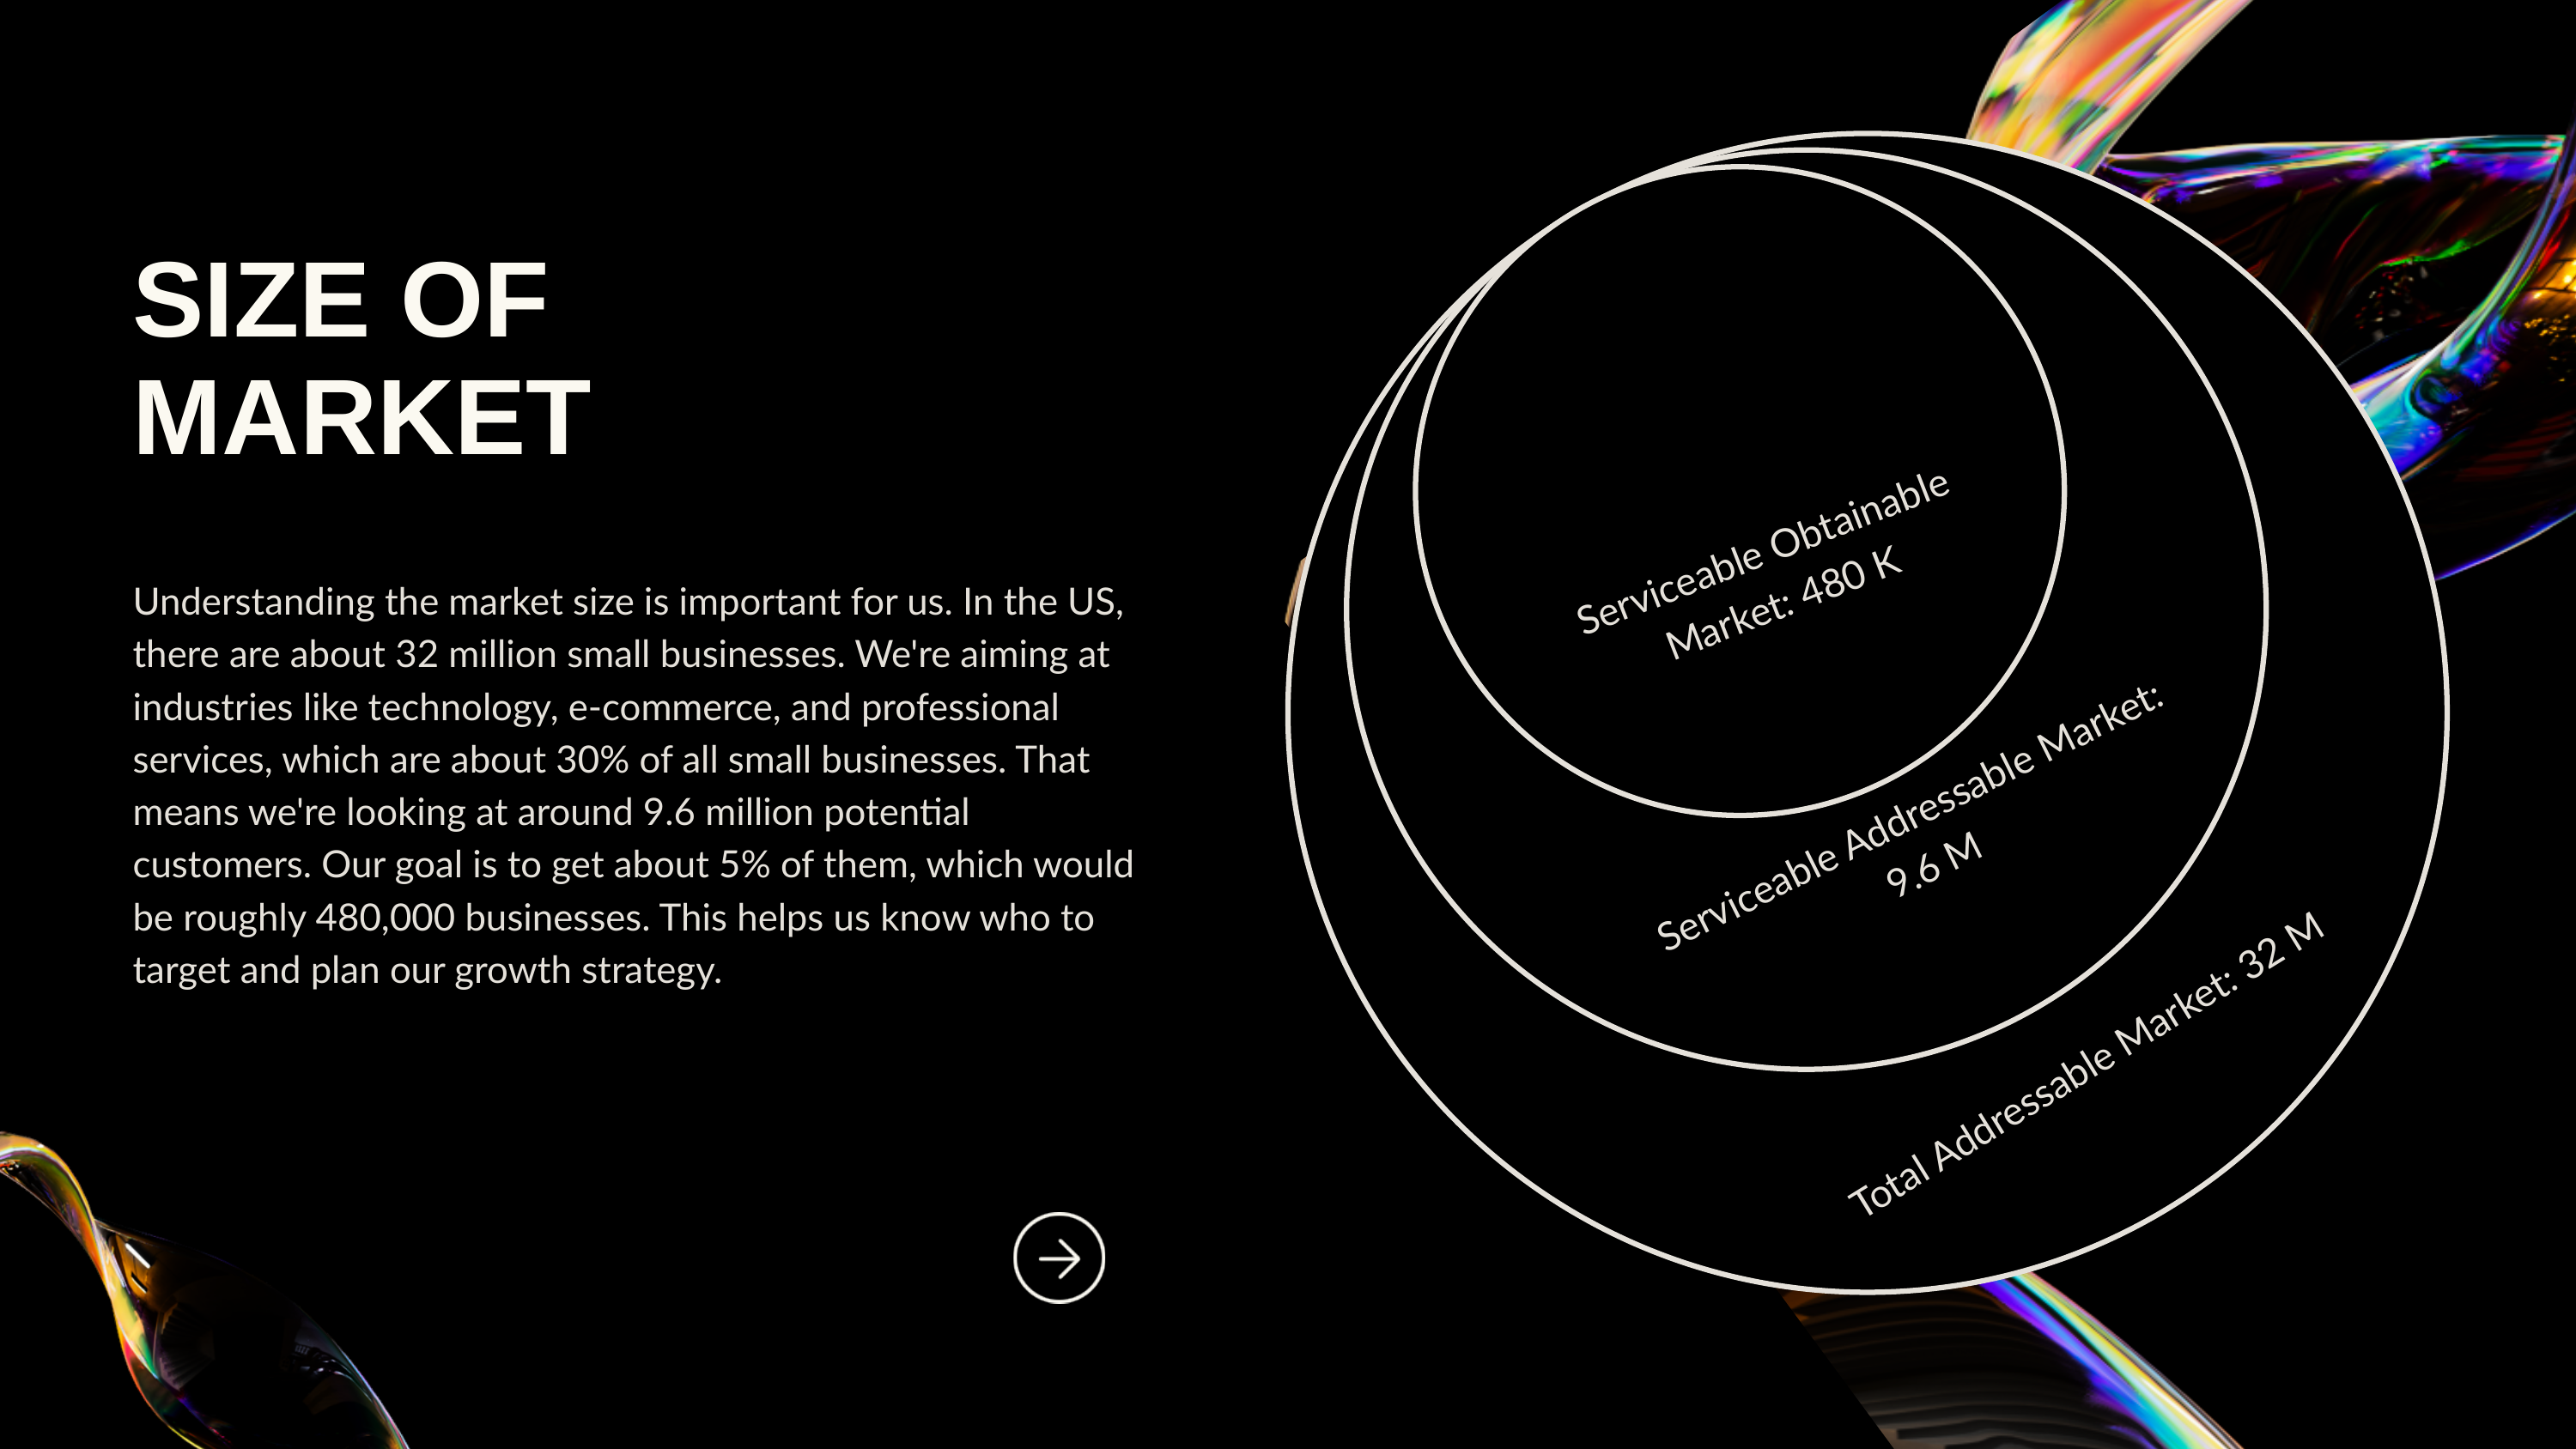

SIZE OF MARKET
Serviceable Obtainable Market: 480 K
Understanding the market size is important for us. In the US, there are about 32 million small businesses. We're aiming at industries like technology, e-commerce, and professional services, which are about 30% of all small businesses. That means we're looking at around 9.6 million potential customers. Our goal is to get about 5% of them, which would be roughly 480,000 businesses. This helps us know who to target and plan our growth strategy.
Serviceable Addressable Market: 9.6 M
Total Addressable Market: 32 M